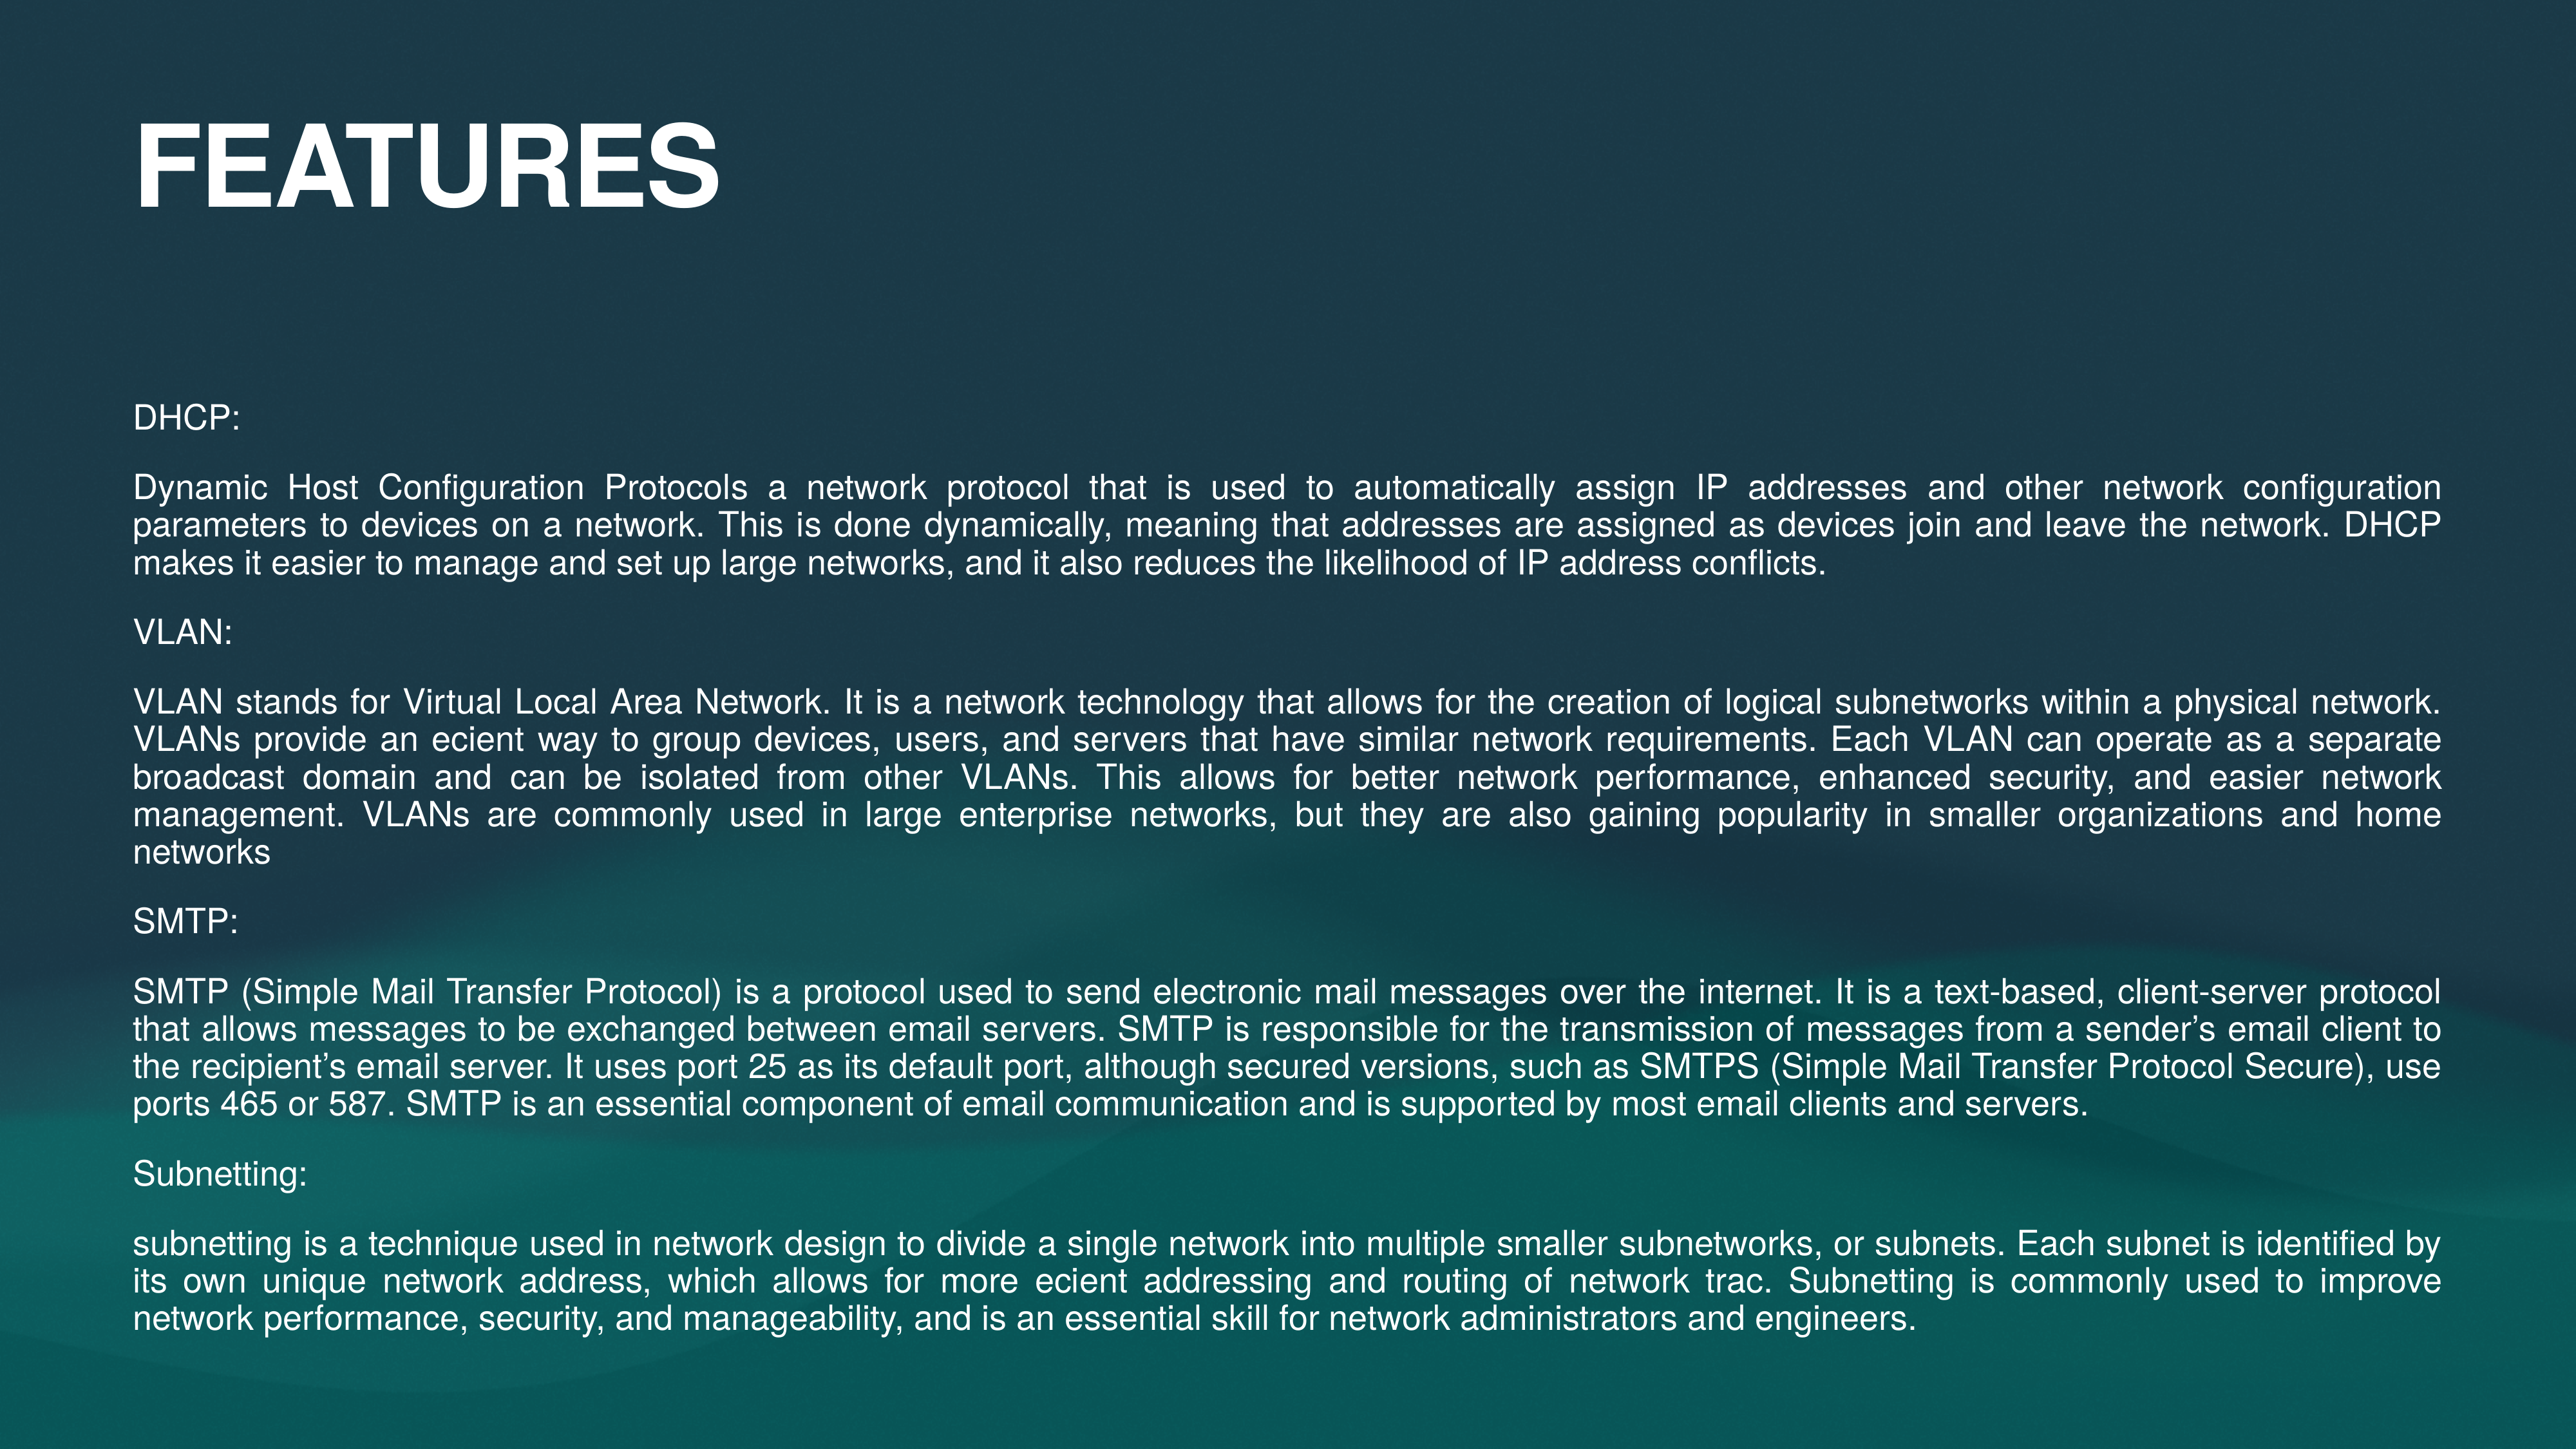

# FEATURES
DHCP:
Dynamic Host Configuration Protocols a network protocol that is used to automatically assign IP addresses and other network configuration parameters to devices on a network. This is done dynamically, meaning that addresses are assigned as devices join and leave the network. DHCP makes it easier to manage and set up large networks, and it also reduces the likelihood of IP address conflicts.
VLAN:
VLAN stands for Virtual Local Area Network. It is a network technology that allows for the creation of logical subnetworks within a physical network. VLANs provide an ecient way to group devices, users, and servers that have similar network requirements. Each VLAN can operate as a separate broadcast domain and can be isolated from other VLANs. This allows for better network performance, enhanced security, and easier network management. VLANs are commonly used in large enterprise networks, but they are also gaining popularity in smaller organizations and home networks
SMTP:
SMTP (Simple Mail Transfer Protocol) is a protocol used to send electronic mail messages over the internet. It is a text-based, client-server protocol that allows messages to be exchanged between email servers. SMTP is responsible for the transmission of messages from a sender’s email client to the recipient’s email server. It uses port 25 as its default port, although secured versions, such as SMTPS (Simple Mail Transfer Protocol Secure), use ports 465 or 587. SMTP is an essential component of email communication and is supported by most email clients and servers.
Subnetting:
subnetting is a technique used in network design to divide a single network into multiple smaller subnetworks, or subnets. Each subnet is identified by its own unique network address, which allows for more ecient addressing and routing of network trac. Subnetting is commonly used to improve network performance, security, and manageability, and is an essential skill for network administrators and engineers.